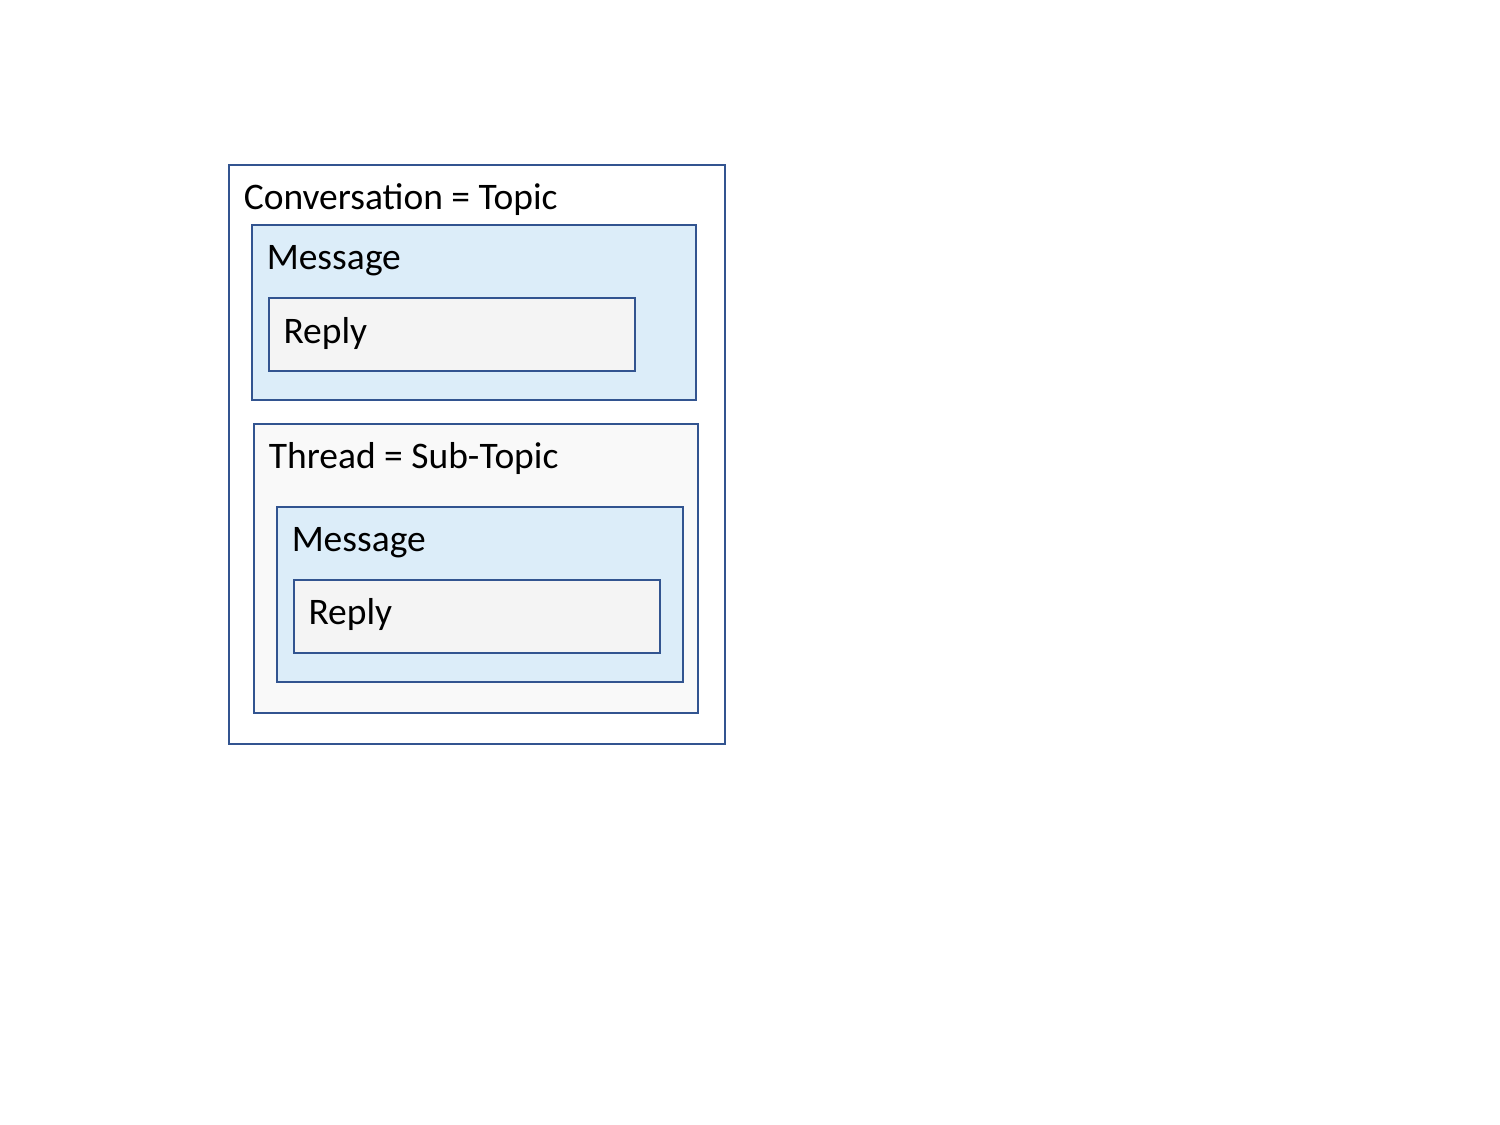

Conversation = Topic
Message
Reply
Thread = Sub-Topic
Message
Reply